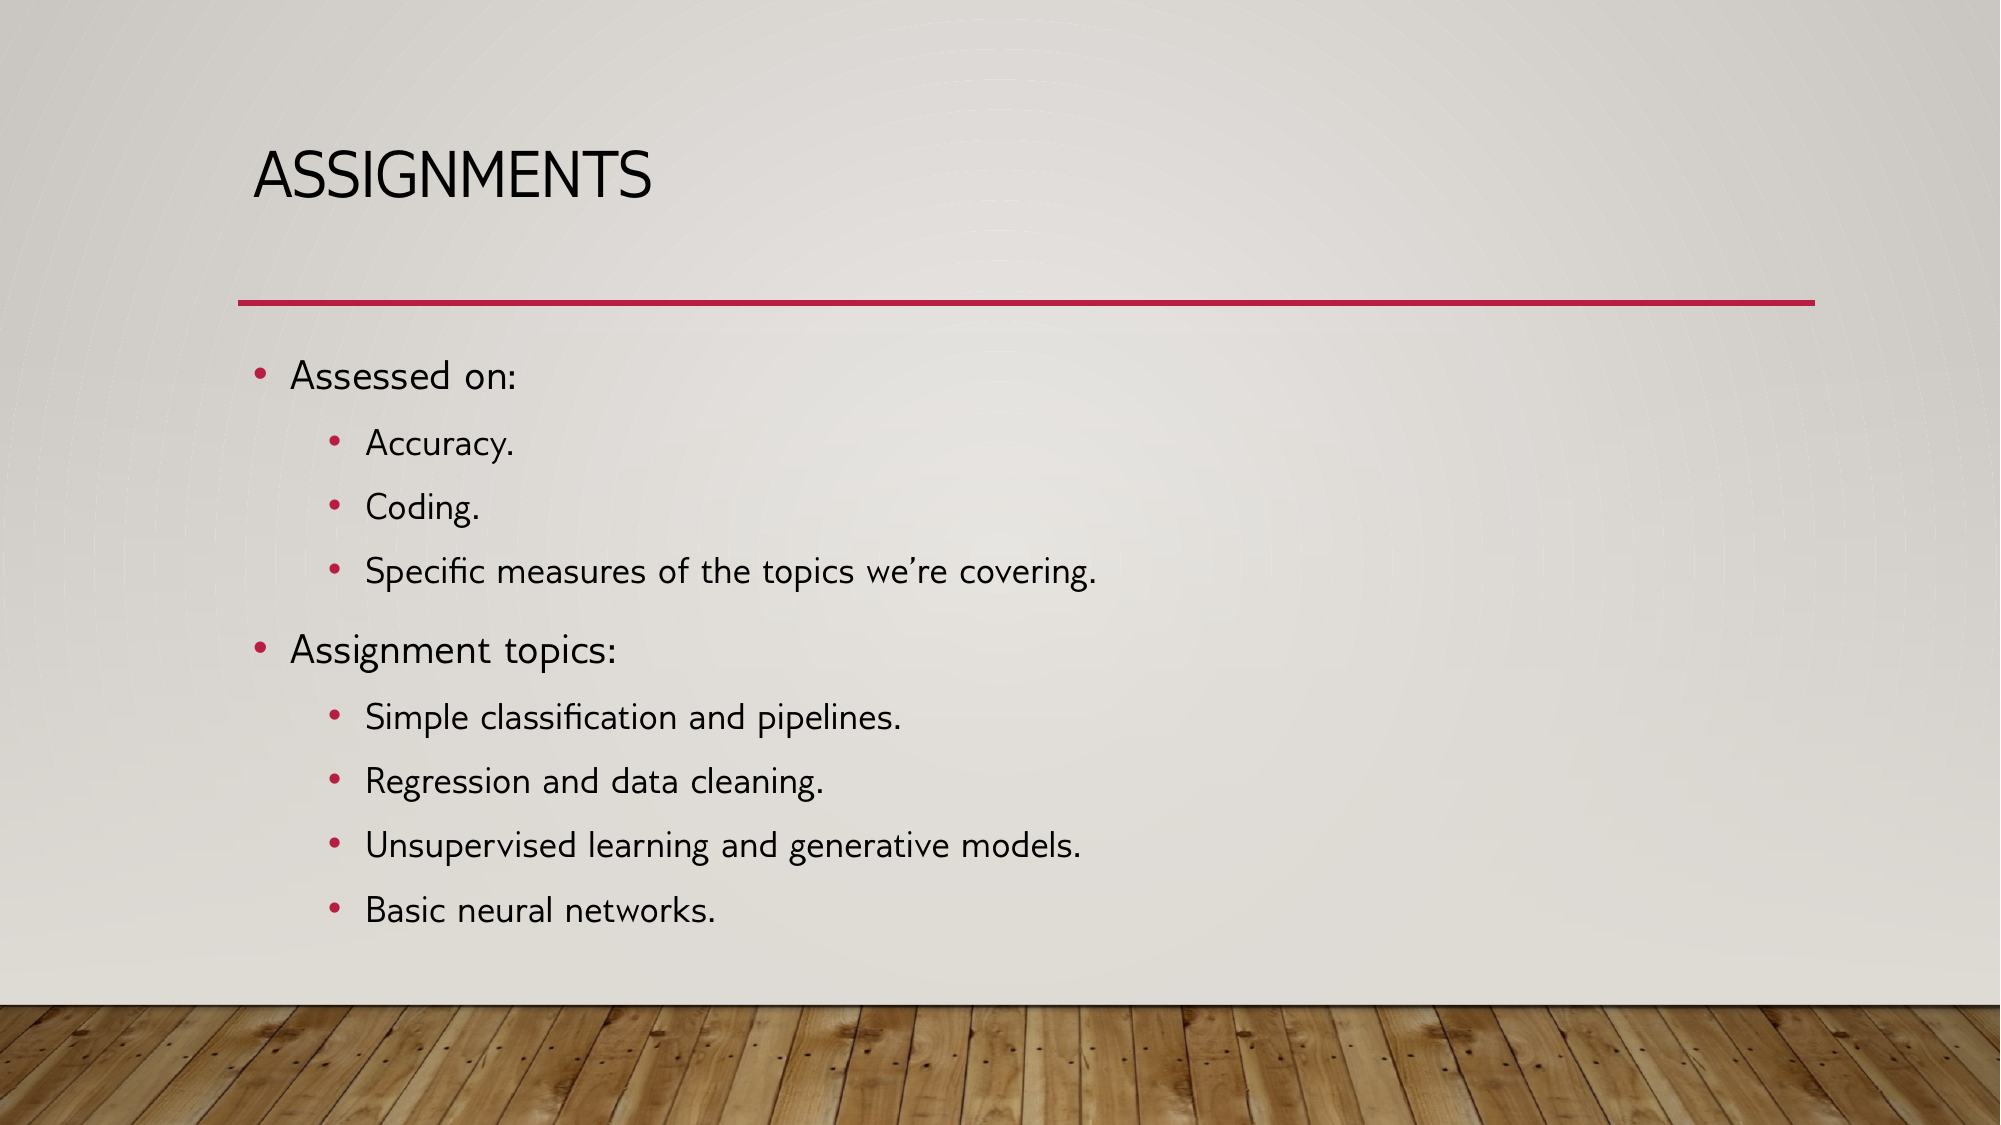

# Assignments
Assessed on:
Accuracy.
Coding.
Specific measures of the topics we’re covering.
Assignment topics:
Simple classification and pipelines.
Regression and data cleaning.
Unsupervised learning and generative models.
Basic neural networks.